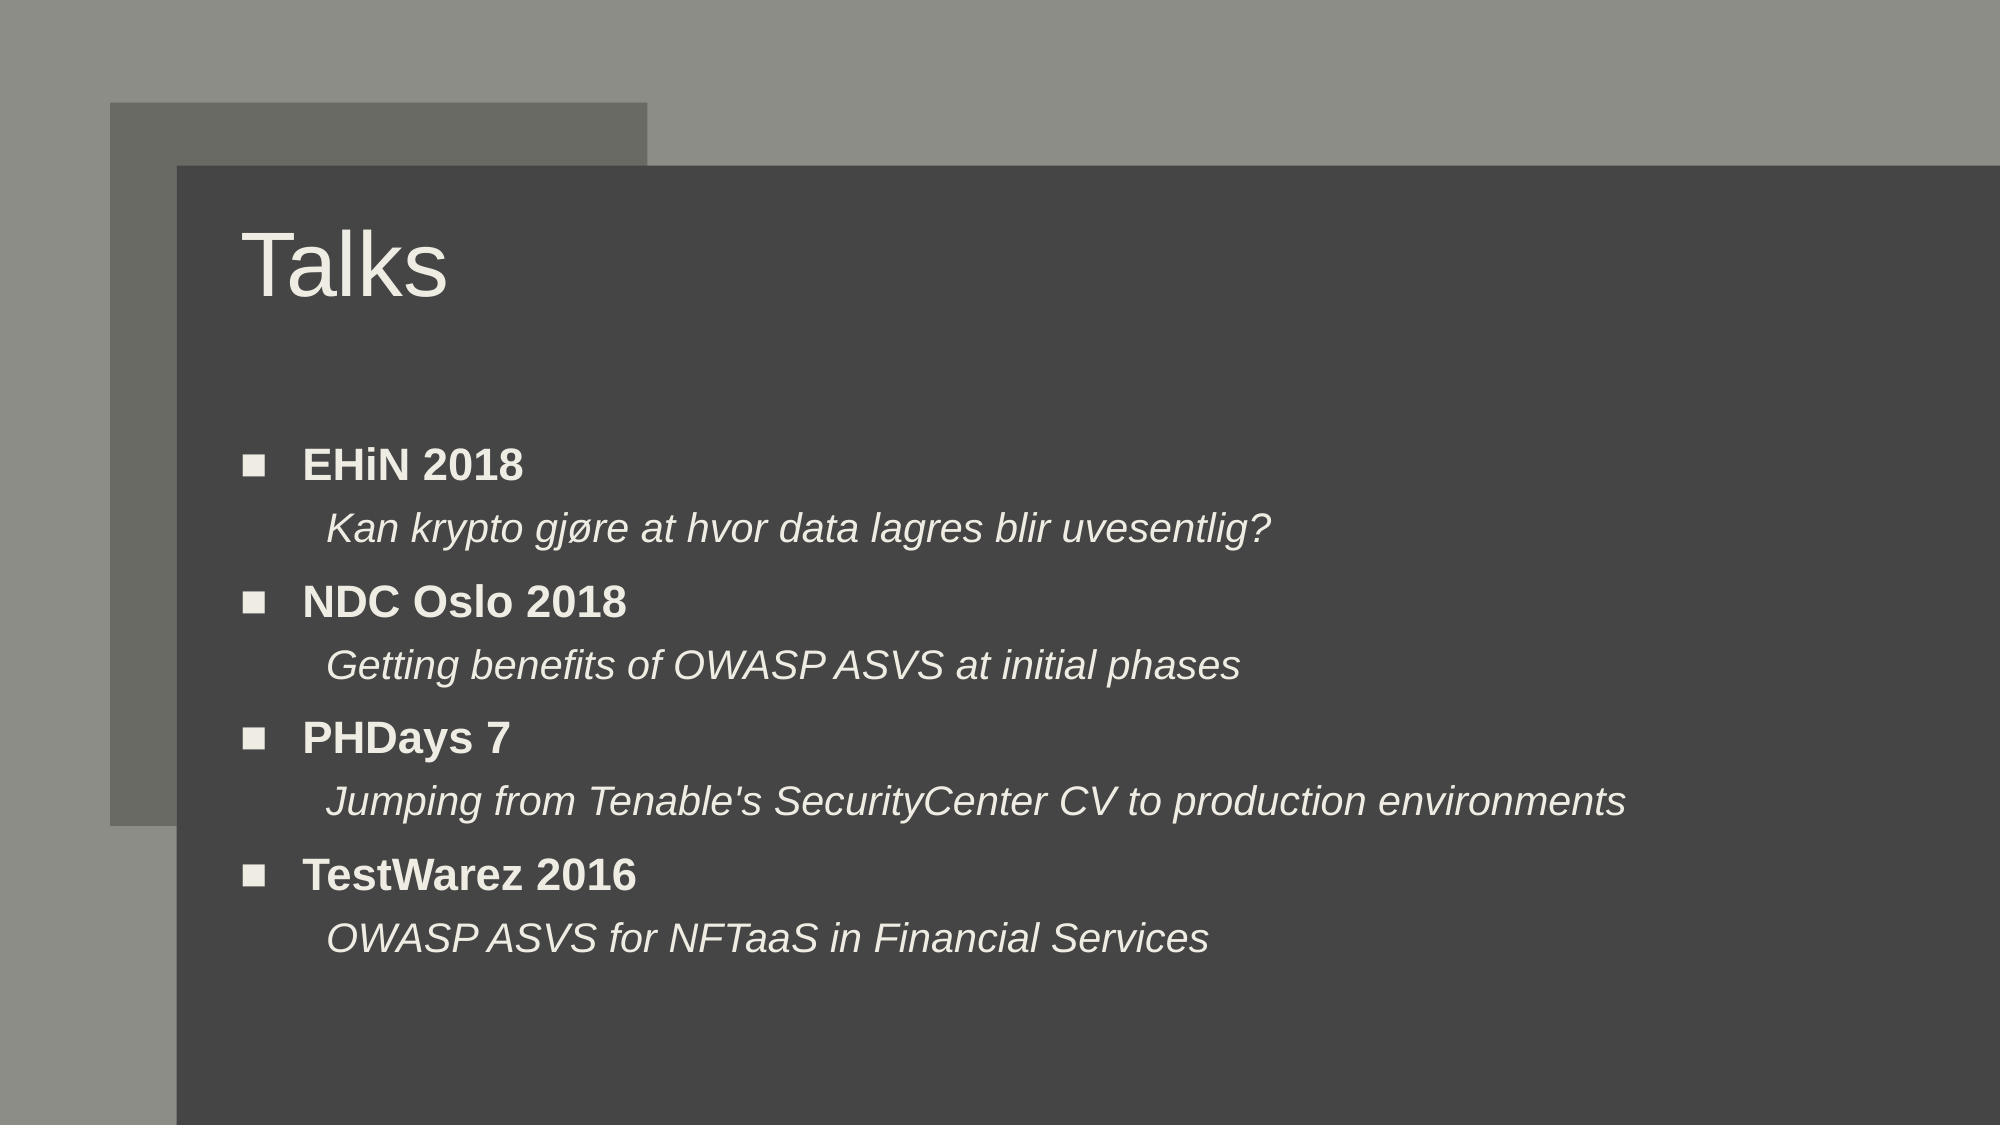

# Talks
EHiN 2018
Kan krypto gjøre at hvor data lagres blir uvesentlig?
NDC Oslo 2018
Getting benefits of OWASP ASVS at initial phases
PHDays 7
Jumping from Tenable's SecurityCenter CV to production environments
TestWarez 2016
OWASP ASVS for NFTaaS in Financial Services